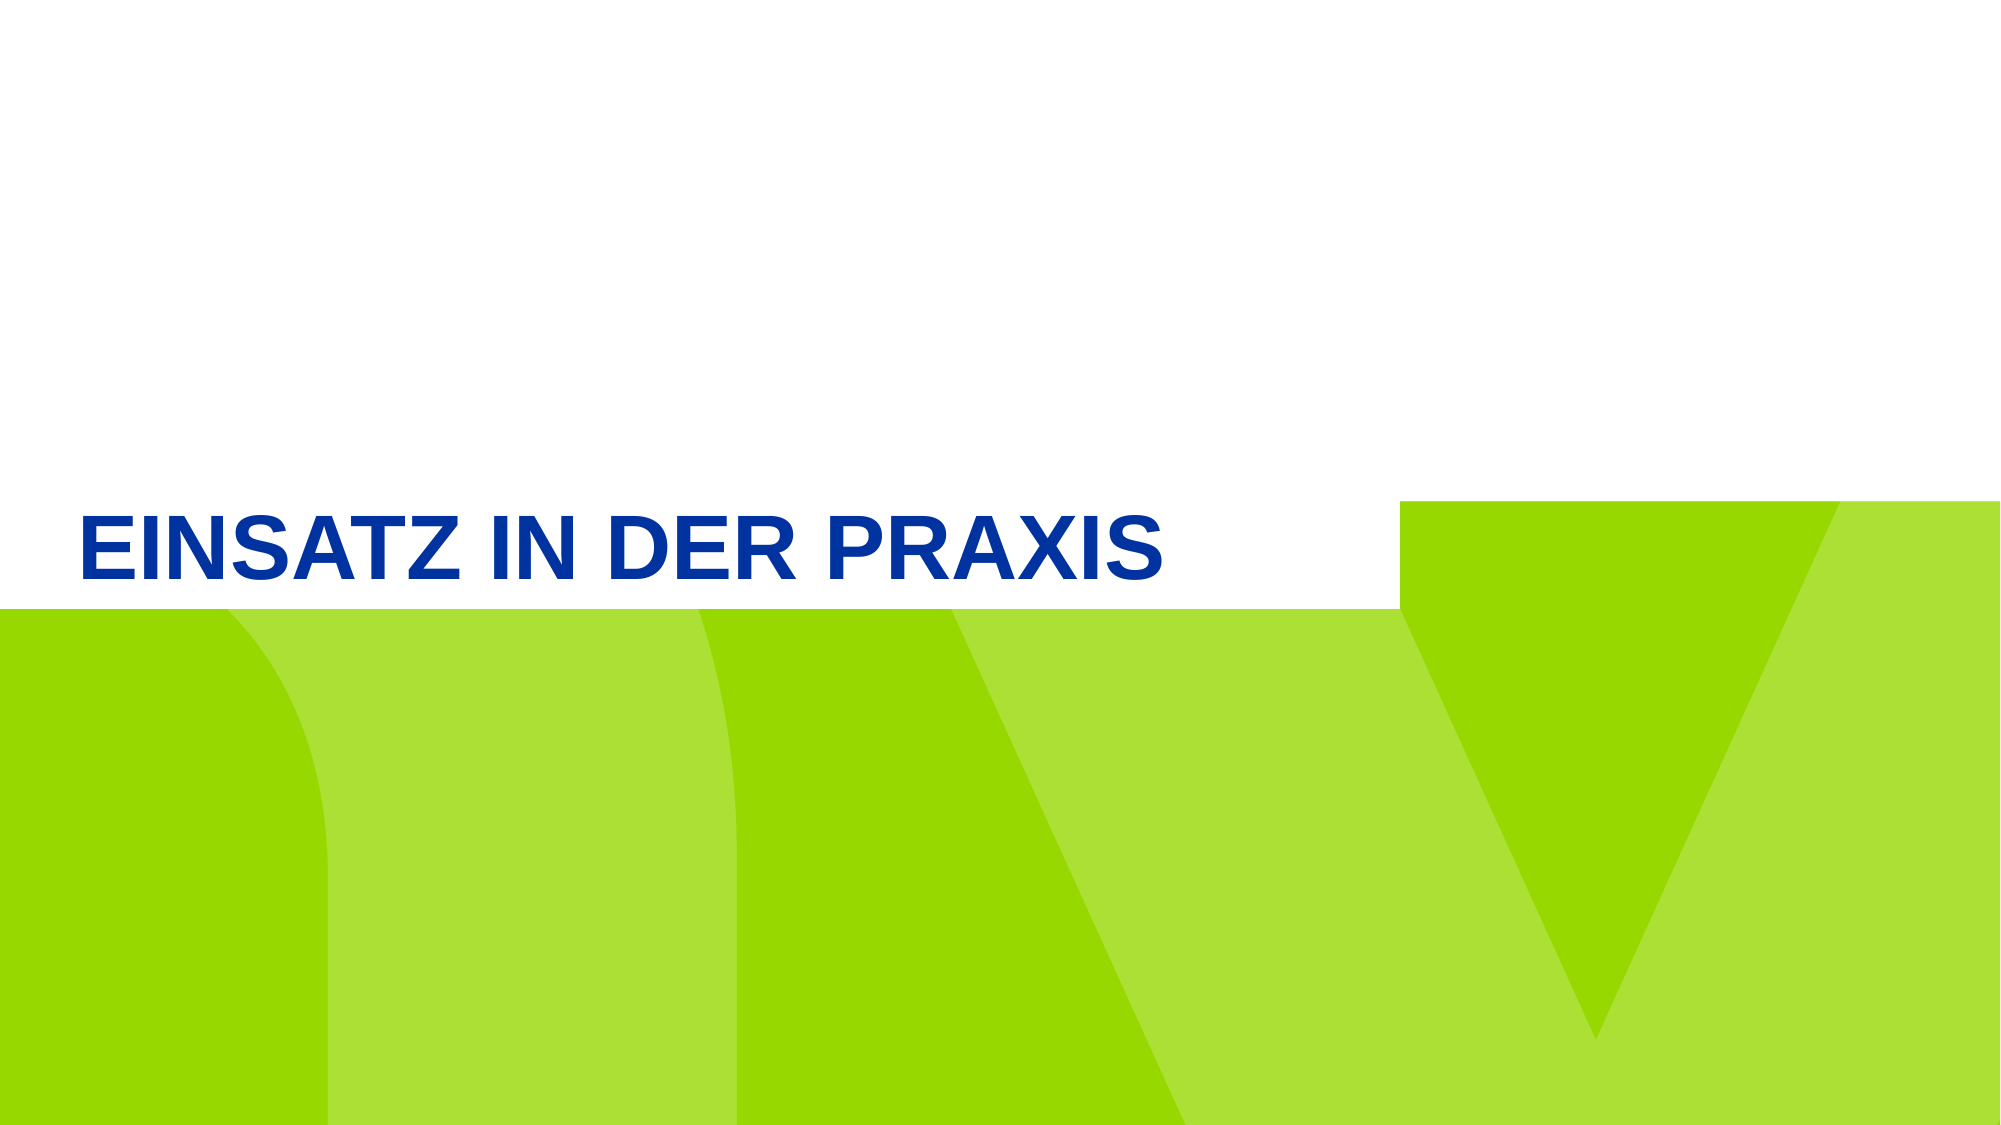

Getting Started
# Einsatz in der praxis